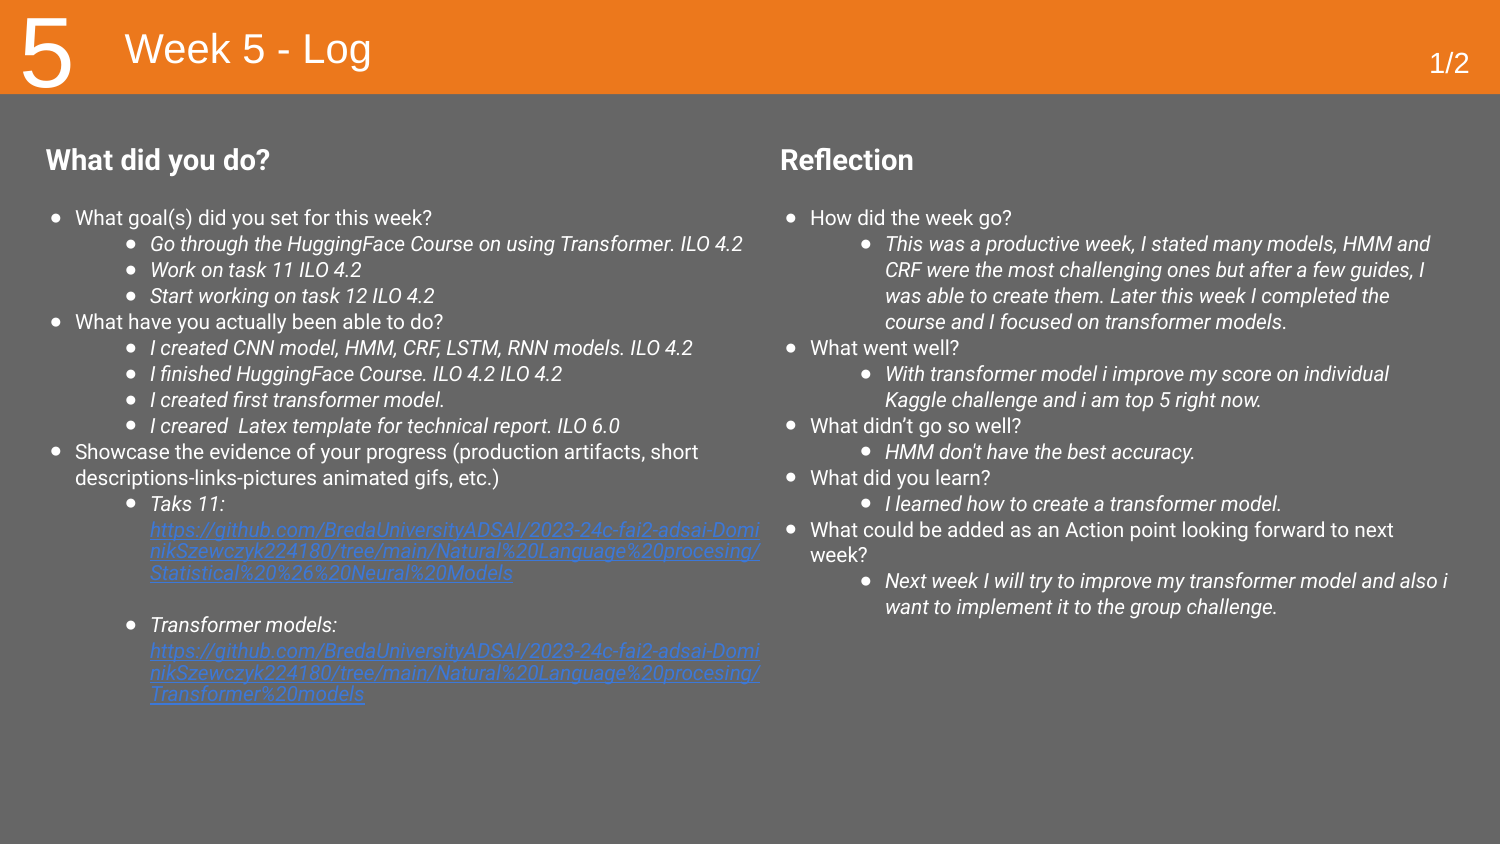

5
# Week 5 - Log
1/2

What did you do?
Reflection
What goal(s) did you set for this week?
Go through the HuggingFace Course on using Transformer. ILO 4.2
Work on task 11 ILO 4.2
Start working on task 12 ILO 4.2
What have you actually been able to do?
I created CNN model, HMM, CRF, LSTM, RNN models. ILO 4.2
I finished HuggingFace Course. ILO 4.2 ILO 4.2
I created first transformer model.
I creared  Latex template for technical report. ILO 6.0
Showcase the evidence of your progress (production artifacts, short descriptions-links-pictures animated gifs, etc.)
Taks 11: https://github.com/BredaUniversityADSAI/2023-24c-fai2-adsai-DominikSzewczyk224180/tree/main/Natural%20Language%20procesing/Statistical%20%26%20Neural%20Models
Transformer models: https://github.com/BredaUniversityADSAI/2023-24c-fai2-adsai-DominikSzewczyk224180/tree/main/Natural%20Language%20procesing/Transformer%20models
How did the week go?
This was a productive week, I stated many models, HMM and CRF were the most challenging ones but after a few guides, I was able to create them. Later this week I completed the course and I focused on transformer models.
What went well?
With transformer model i improve my score on individual Kaggle challenge and i am top 5 right now.
What didn’t go so well?
HMM don't have the best accuracy.
What did you learn?
I learned how to create a transformer model.
What could be added as an Action point looking forward to next week?
Next week I will try to improve my transformer model and also i want to implement it to the group challenge.